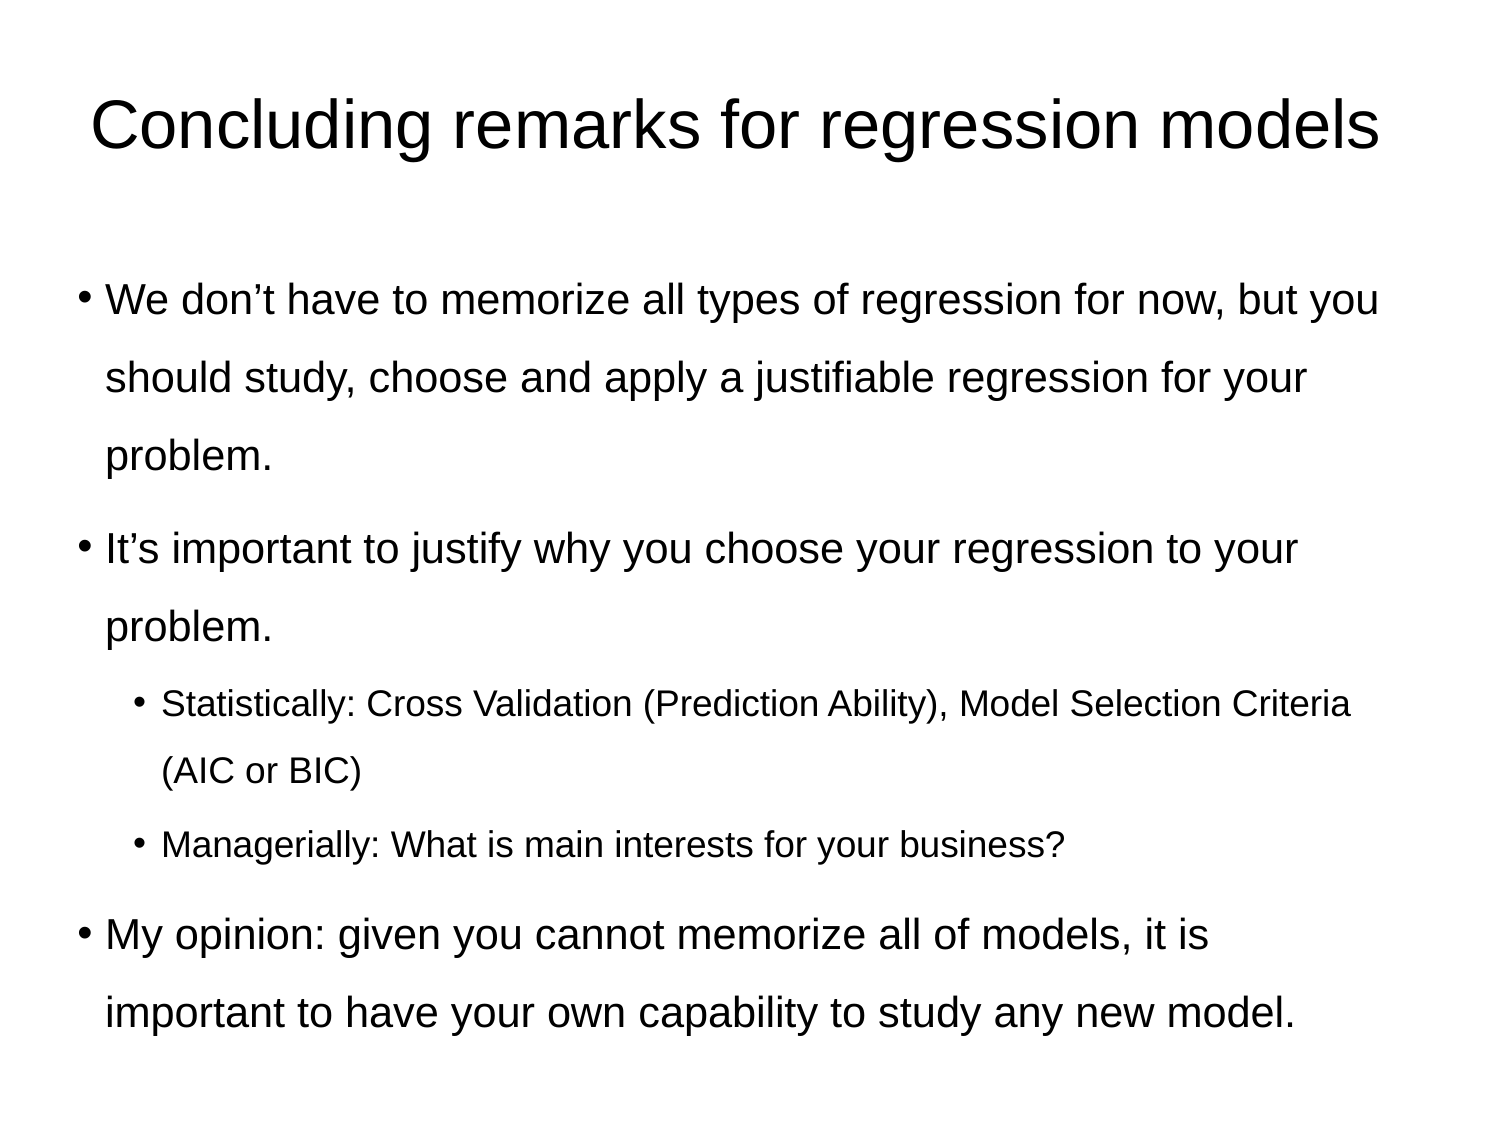

# Concluding remarks for regression models
We don’t have to memorize all types of regression for now, but you should study, choose and apply a justifiable regression for your problem.
It’s important to justify why you choose your regression to your problem.
Statistically: Cross Validation (Prediction Ability), Model Selection Criteria (AIC or BIC)
Managerially: What is main interests for your business?
My opinion: given you cannot memorize all of models, it is important to have your own capability to study any new model.